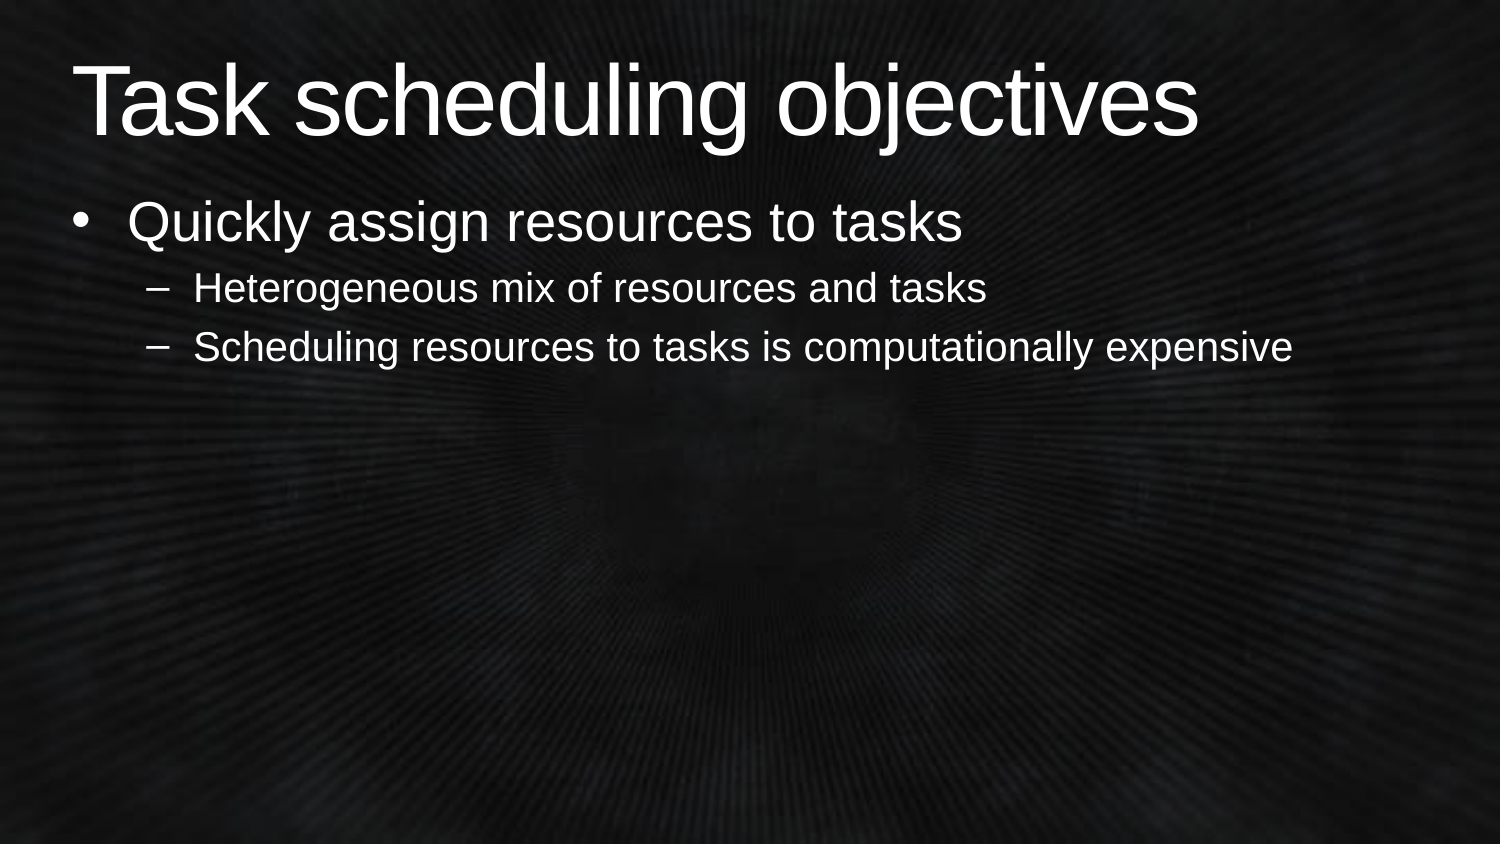

# Task scheduling objectives
Quickly assign resources to tasks
Heterogeneous mix of resources and tasks
Scheduling resources to tasks is computationally expensive